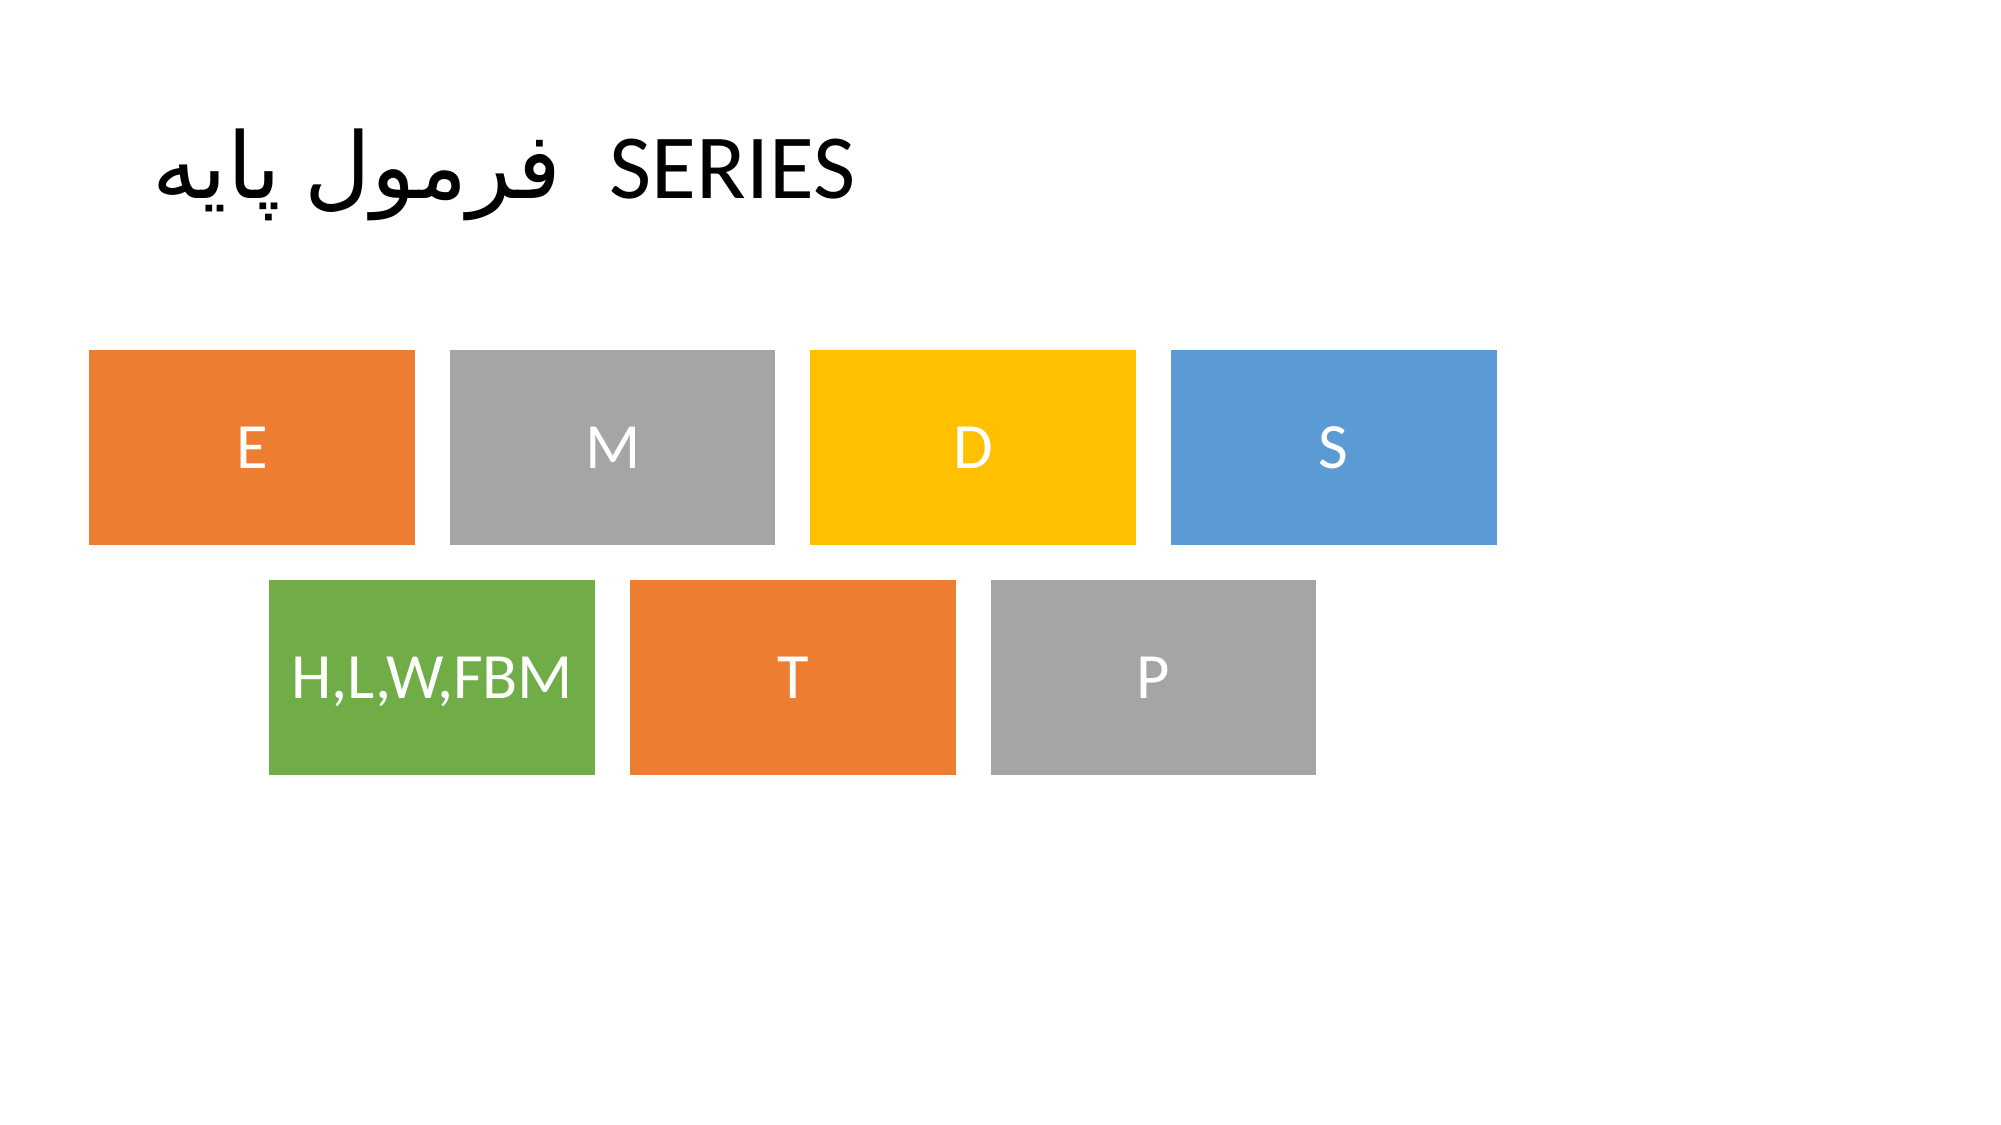

# فرمول پایه  SERIES
E
M
D
S
H,L,W,FBM
T
P